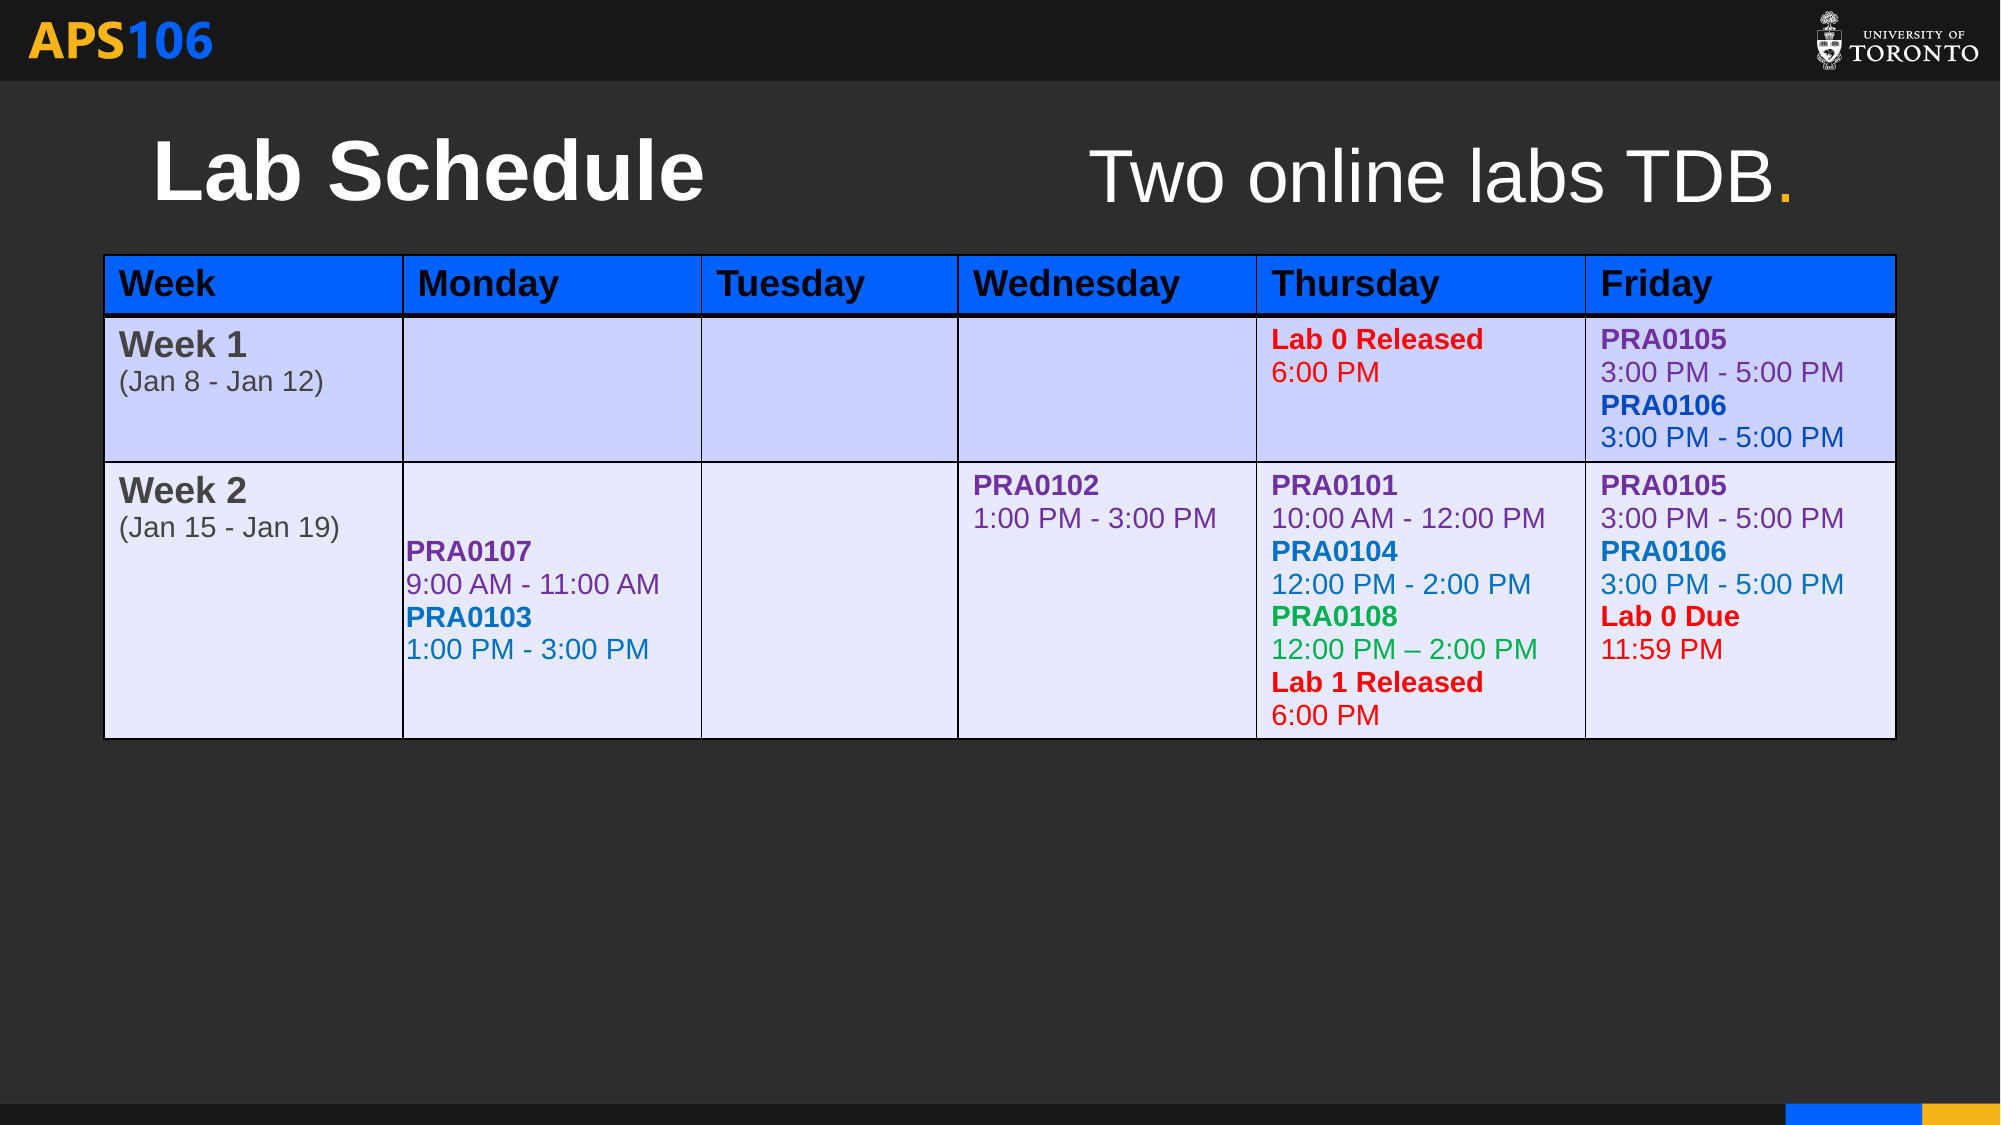

# Lab Schedule
Two online labs TDB.
| Week | Monday | Tuesday | Wednesday | Thursday | Friday |
| --- | --- | --- | --- | --- | --- |
| Week 1 (Jan 8 - Jan 12) |  |  |  | Lab 0 Released 6:00 PM | PRA0105 3:00 PM - 5:00 PM PRA0106 3:00 PM - 5:00 PM |
| Week 2 (Jan 15 - Jan 19) | PRA0107 9:00 AM - 11:00 AM PRA0103 1:00 PM - 3:00 PM |  | PRA0102 1:00 PM - 3:00 PM | PRA0101 10:00 AM - 12:00 PM PRA0104 12:00 PM - 2:00 PM PRA0108 12:00 PM – 2:00 PM Lab 1 Released 6:00 PM | PRA0105 3:00 PM - 5:00 PM PRA0106 3:00 PM - 5:00 PM Lab 0 Due 11:59 PM |